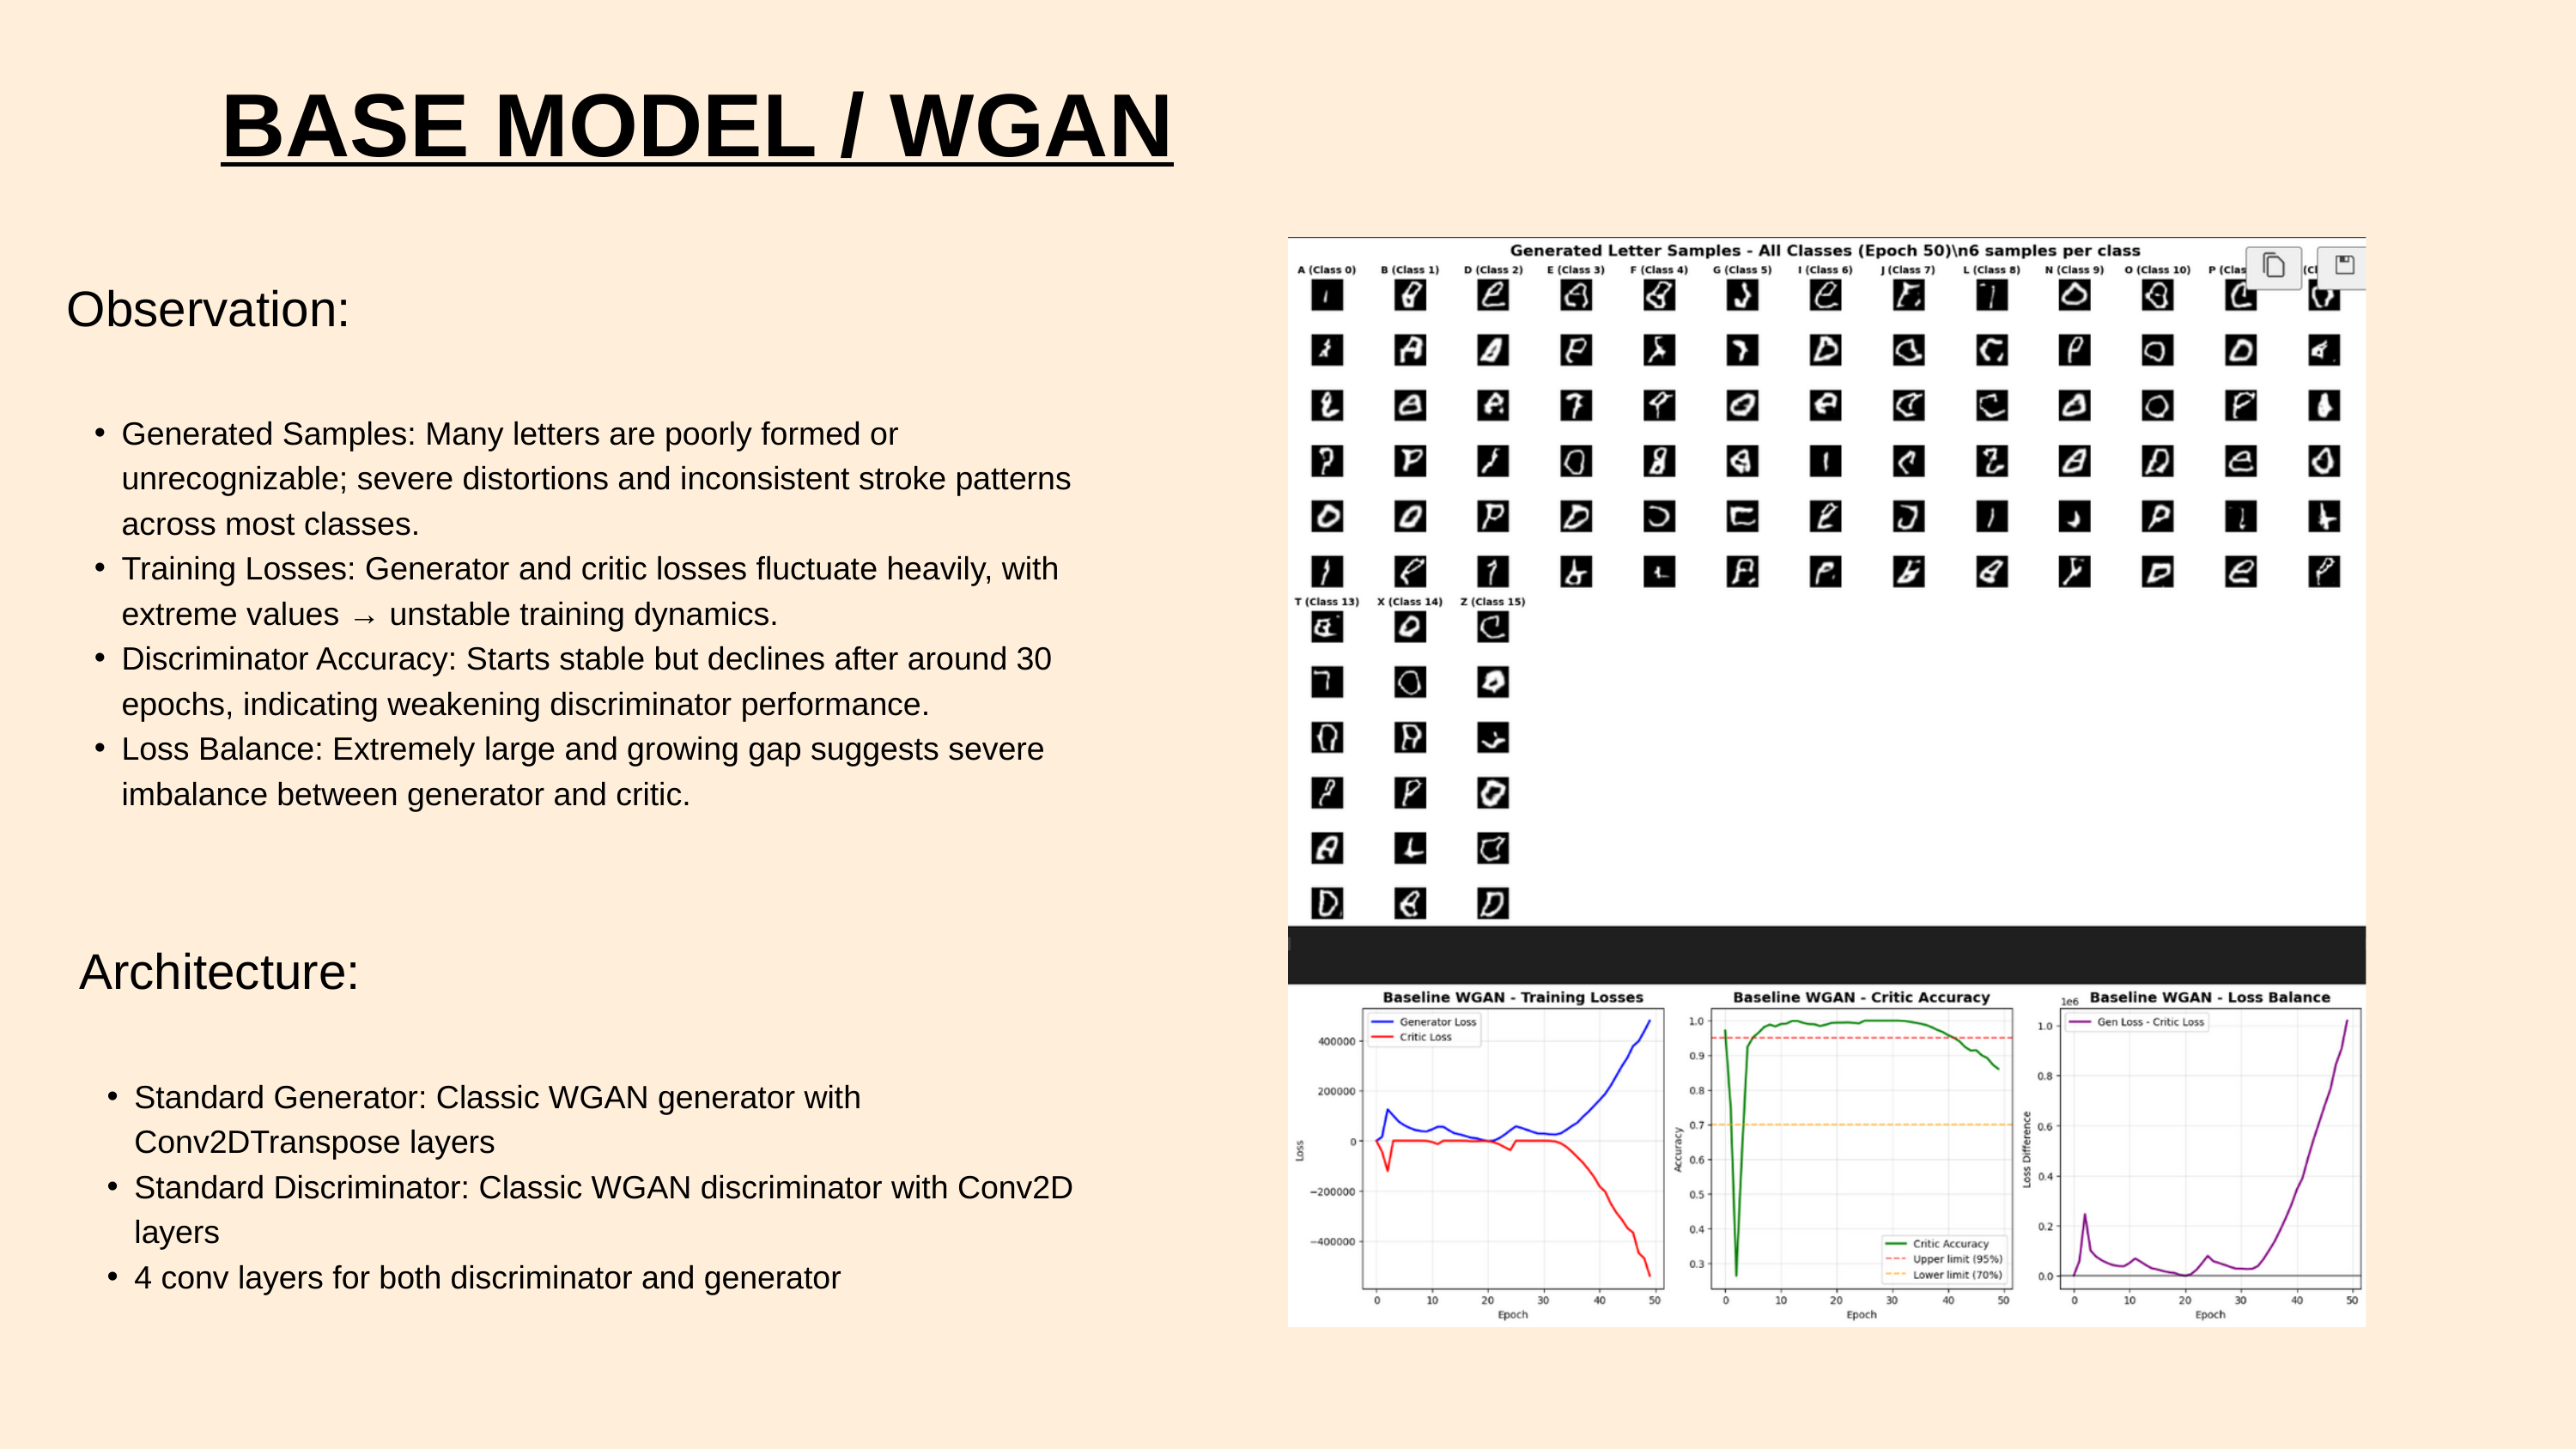

BASE MODEL / WGAN

Observation:

Generated Samples: Many letters are poorly formed or unrecognizable; severe distortions and inconsistent stroke patterns across most classes.
Training Losses: Generator and critic losses fluctuate heavily, with extreme values → unstable training dynamics.
Discriminator Accuracy: Starts stable but declines after around 30 epochs, indicating weakening discriminator performance.
Loss Balance: Extremely large and growing gap suggests severe imbalance between generator and critic.
Architecture:

Standard Generator: Classic WGAN generator with Conv2DTranspose layers
Standard Discriminator: Classic WGAN discriminator with Conv2D layers
4 conv layers for both discriminator and generator